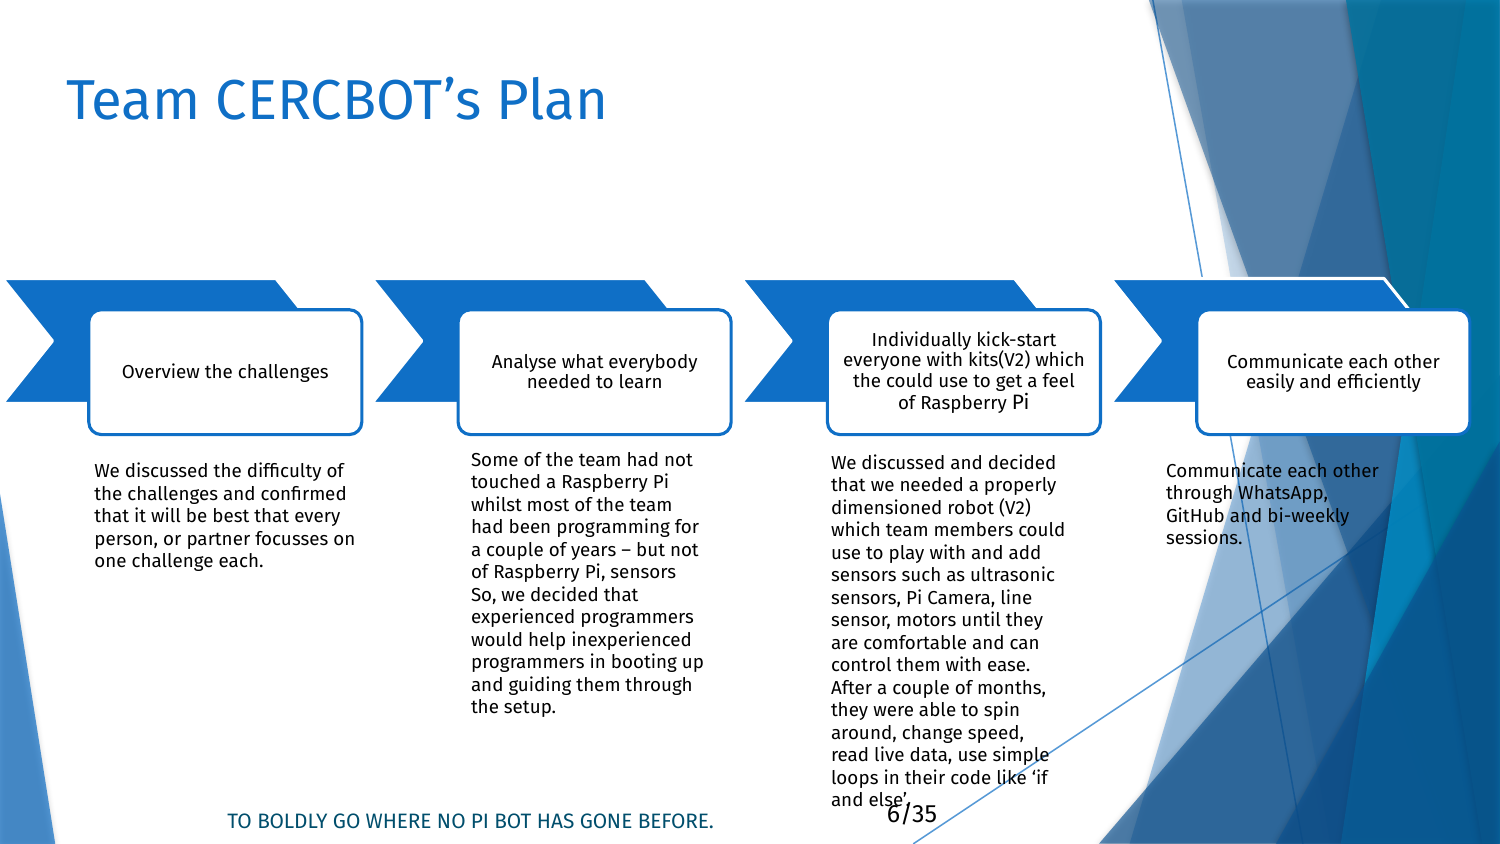

# Team CERCBOT’s Plan

Overview the challenges
Analyse what everybody needed to learn
Individually kick-start everyone with kits(V2) which the could use to get a feel of Raspberry Pi
Communicate each other easily and efficiently

Some of the team had not touched a Raspberry Pi whilst most of the team had been programming for a couple of years – but not of Raspberry Pi, sensors
So, we decided that experienced programmers would help inexperienced programmers in booting up and guiding them through the setup.
We discussed and decided that we needed a properly dimensioned robot (V2) which team members could use to play with and add sensors such as ultrasonic sensors, Pi Camera, line sensor, motors until they are comfortable and can control them with ease. After a couple of months, they were able to spin around, change speed, read live data, use simple loops in their code like ‘if and else’.
Communicate each other through WhatsApp, GitHub and bi-weekly sessions.
We discussed the difficulty of the challenges and confirmed that it will be best that every person, or partner focusses on one challenge each.
6/35
TO BOLDLY GO WHERE NO PI BOT HAS GONE BEFORE.